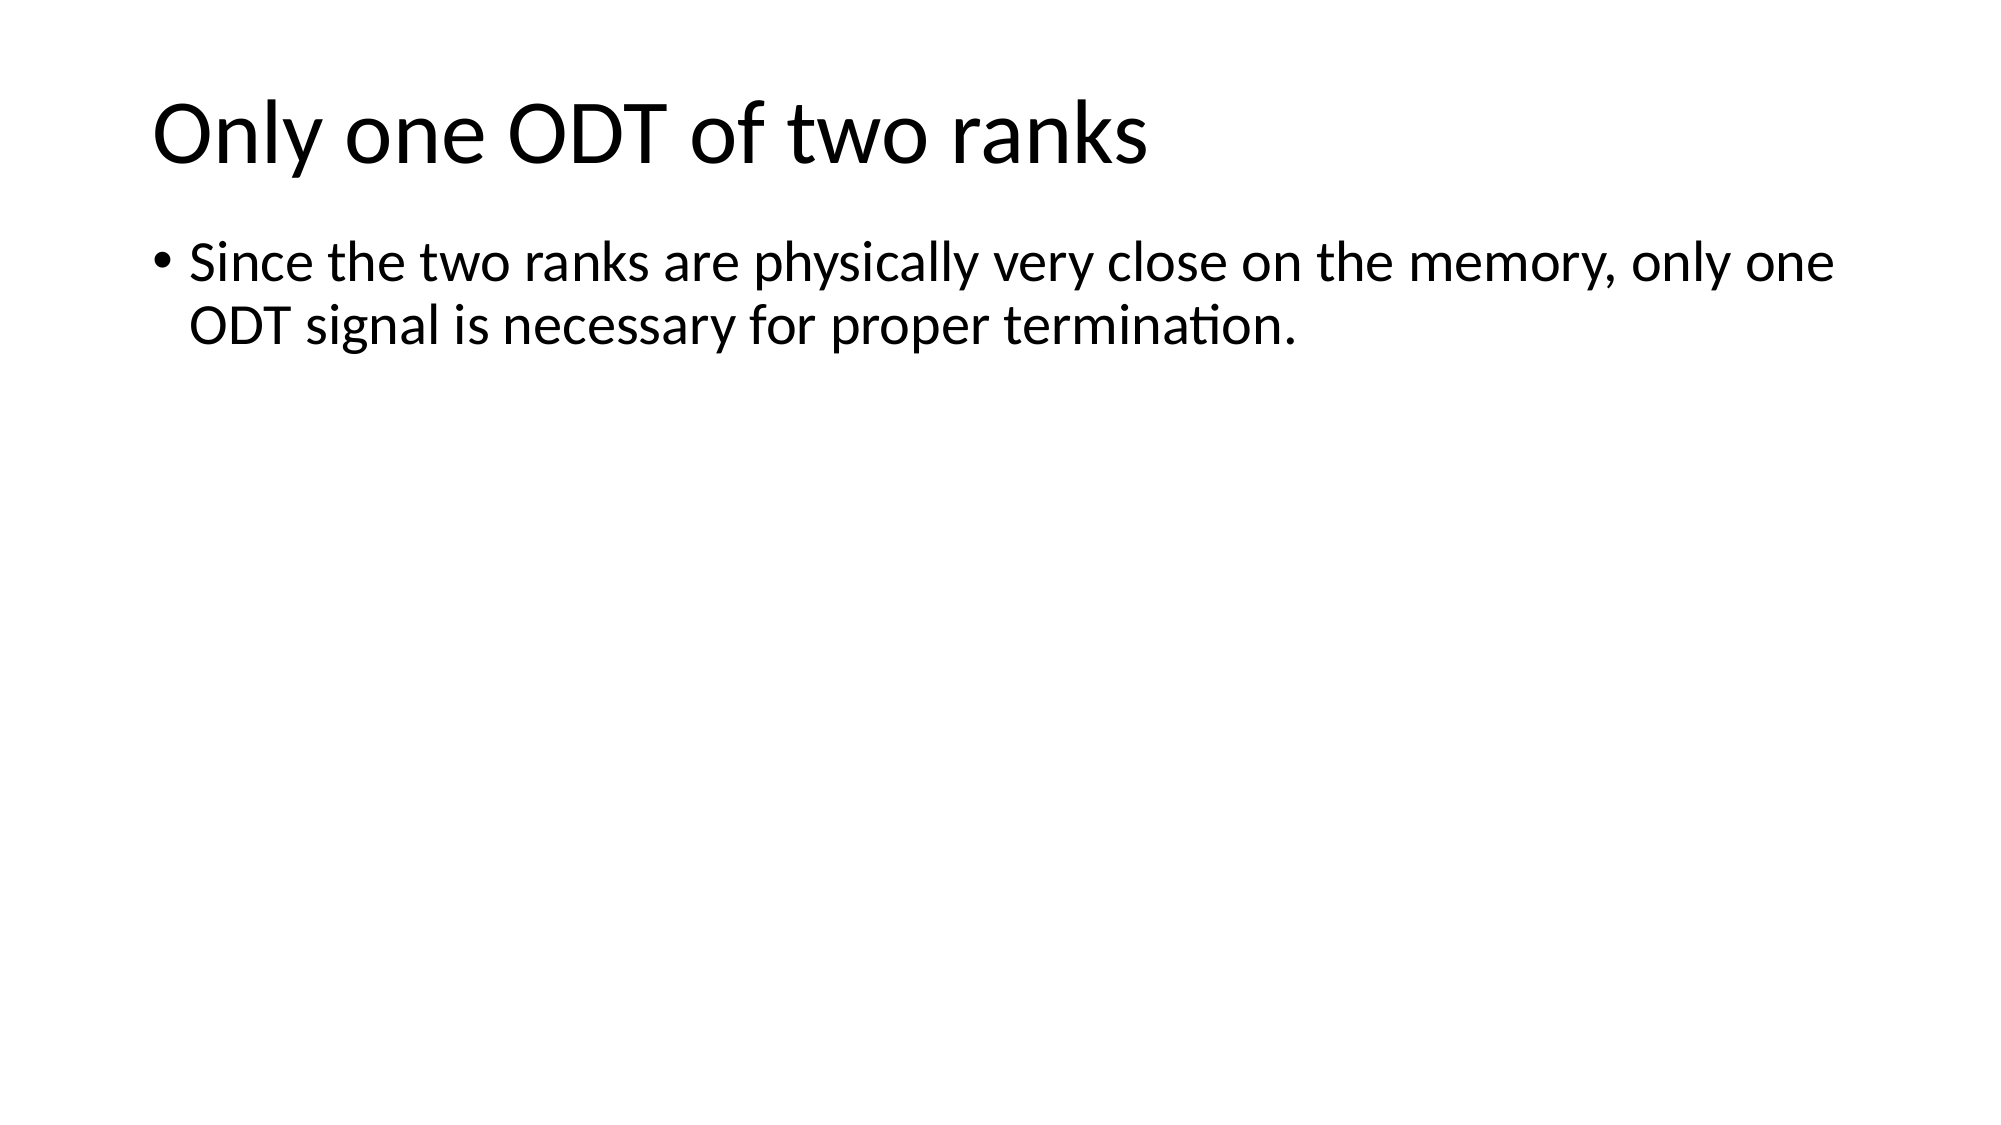

# Only one ODT of two ranks
Since the two ranks are physically very close on the memory, only one ODT signal is necessary for proper termination.